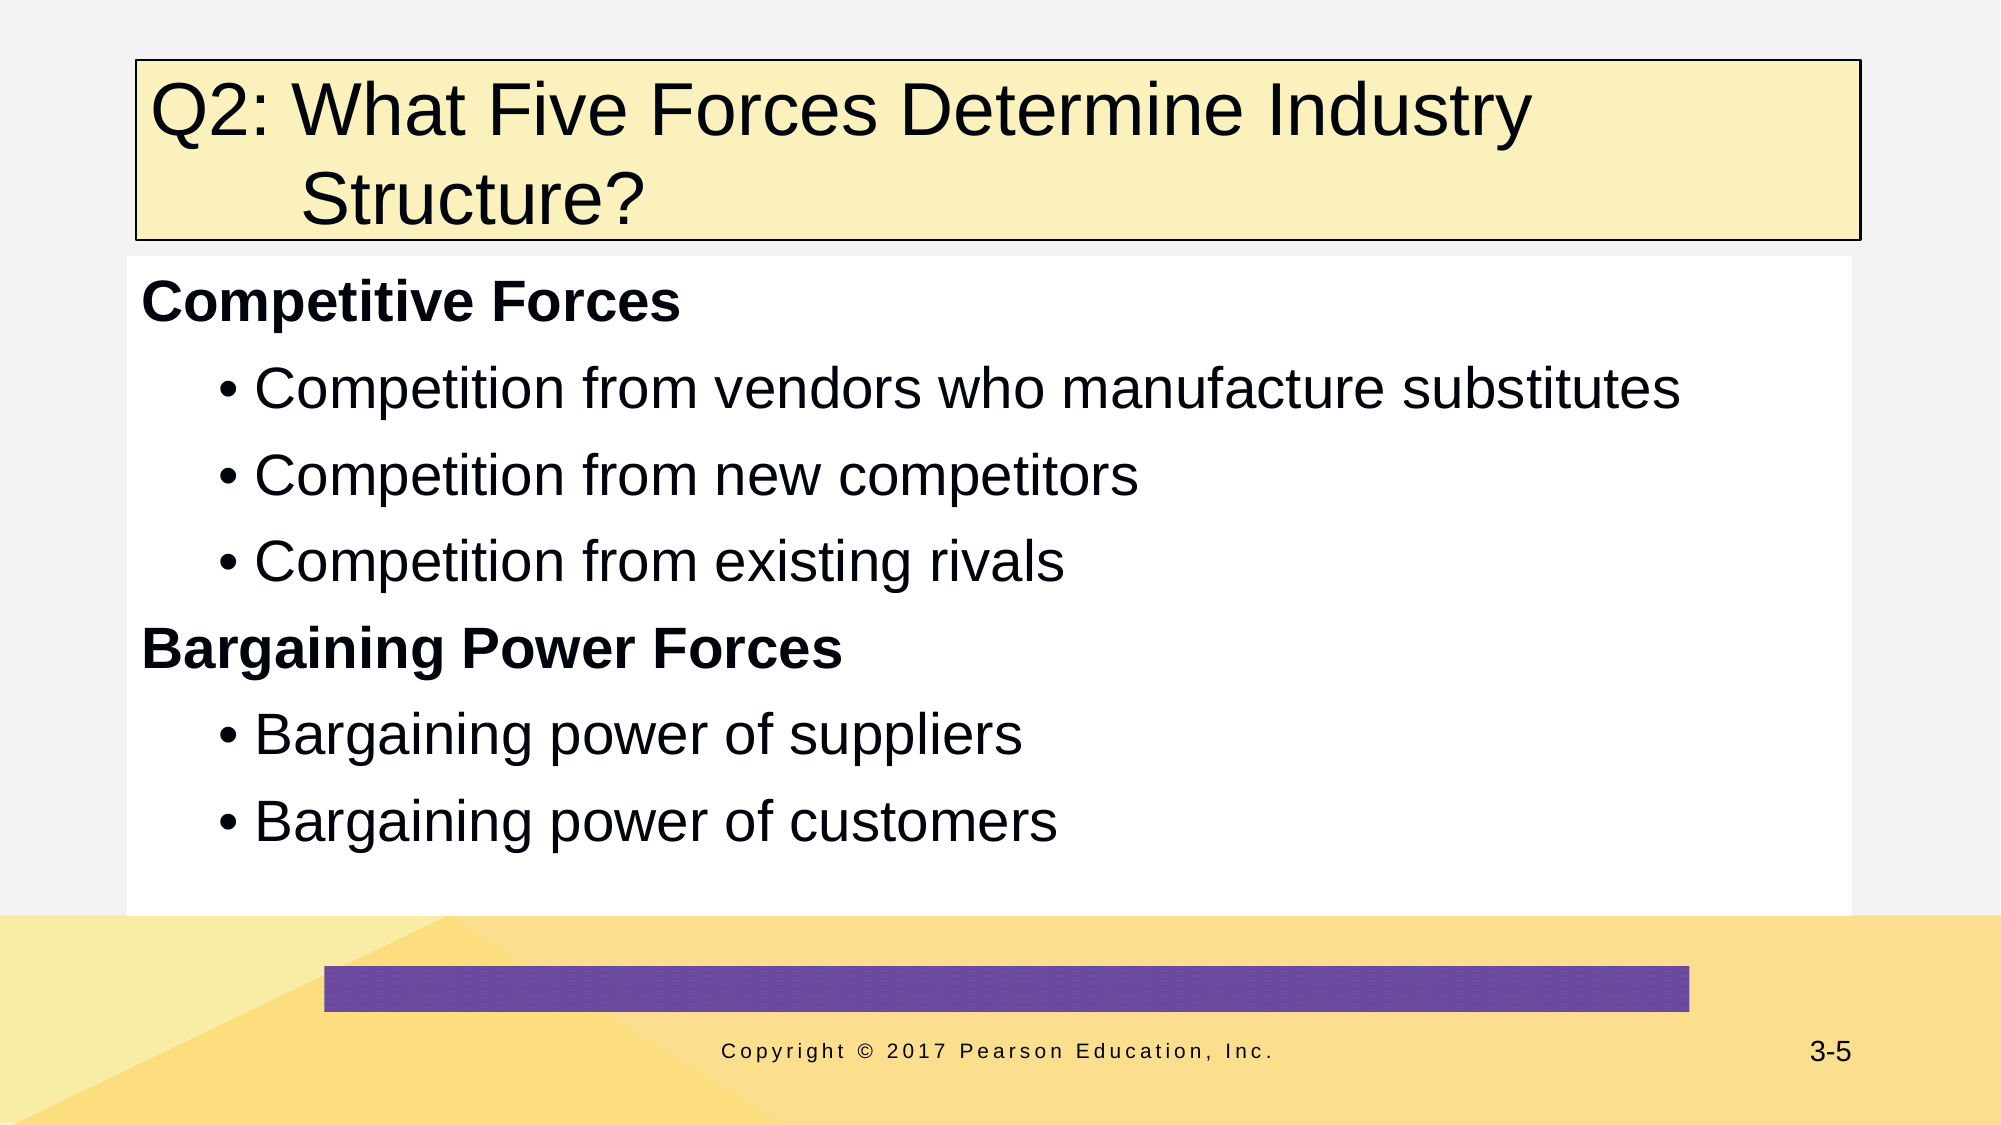

# Q2: What Five Forces Determine Industry Structure?
Competitive Forces
• Competition from vendors who manufacture substitutes
• Competition from new competitors
• Competition from existing rivals
Bargaining Power Forces
• Bargaining power of suppliers
• Bargaining power of customers
Copyright © 2017 Pearson Education, Inc.